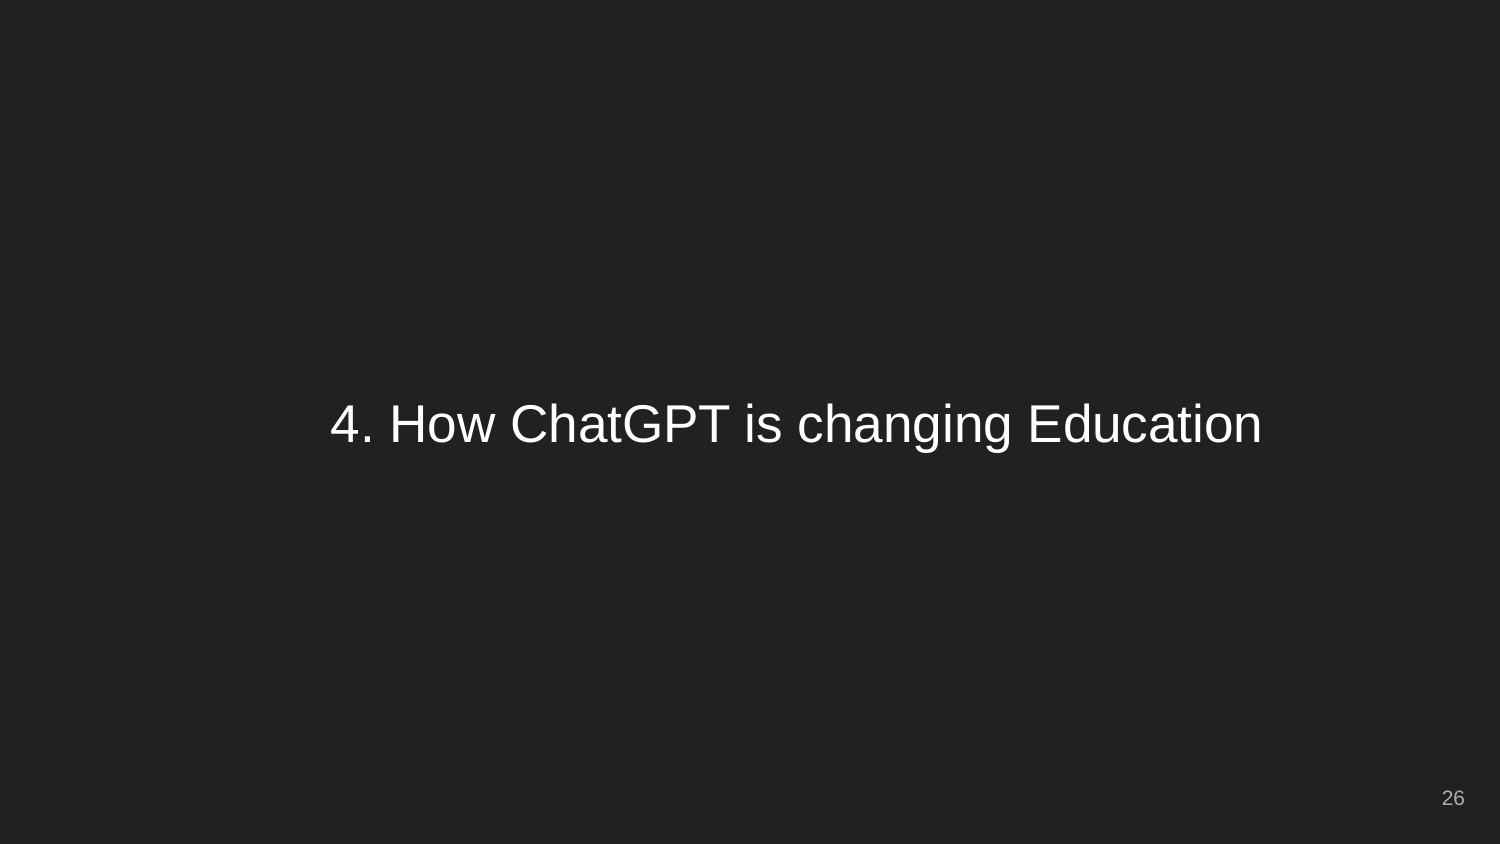

# 4. How ChatGPT is changing Education
26